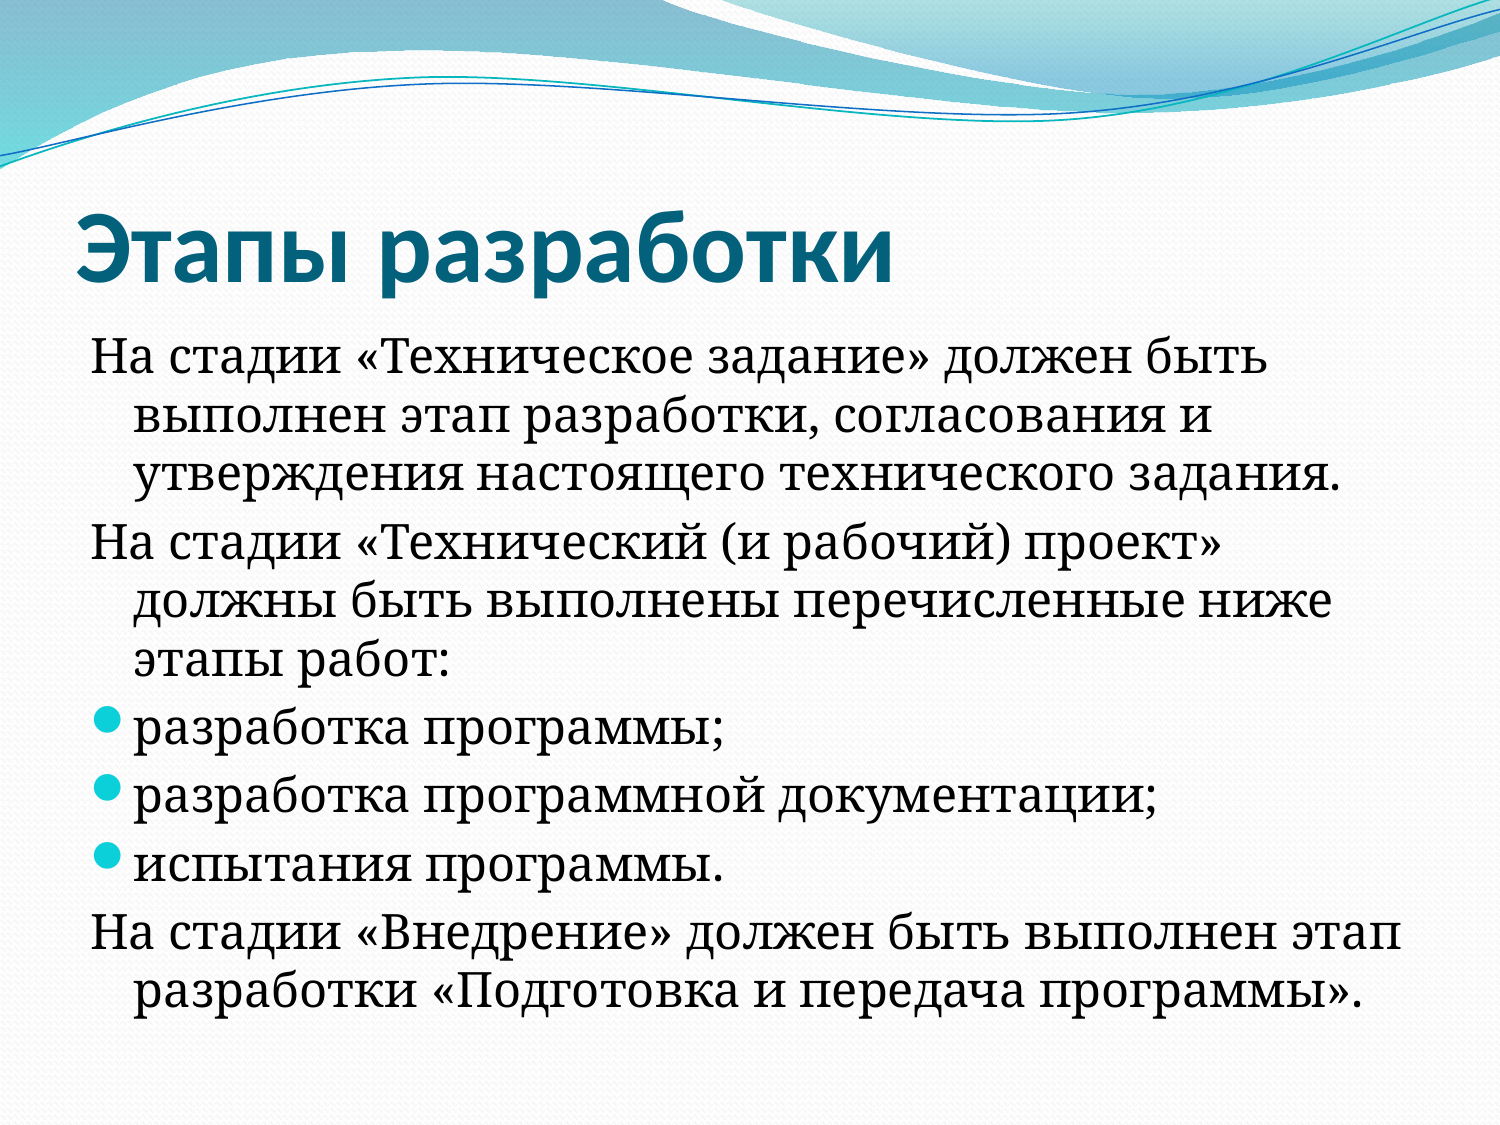

# Этапы разработки
На стадии «Техническое задание» должен быть выполнен этап разработки, согласования и утверждения настоящего технического задания.
На стадии «Технический (и рабочий) проект» должны быть выполнены перечисленные ниже этапы работ:
разработка программы;
разработка программной документации;
испытания программы.
На стадии «Внедрение» должен быть выполнен этап разработки «Подготовка и передача программы».